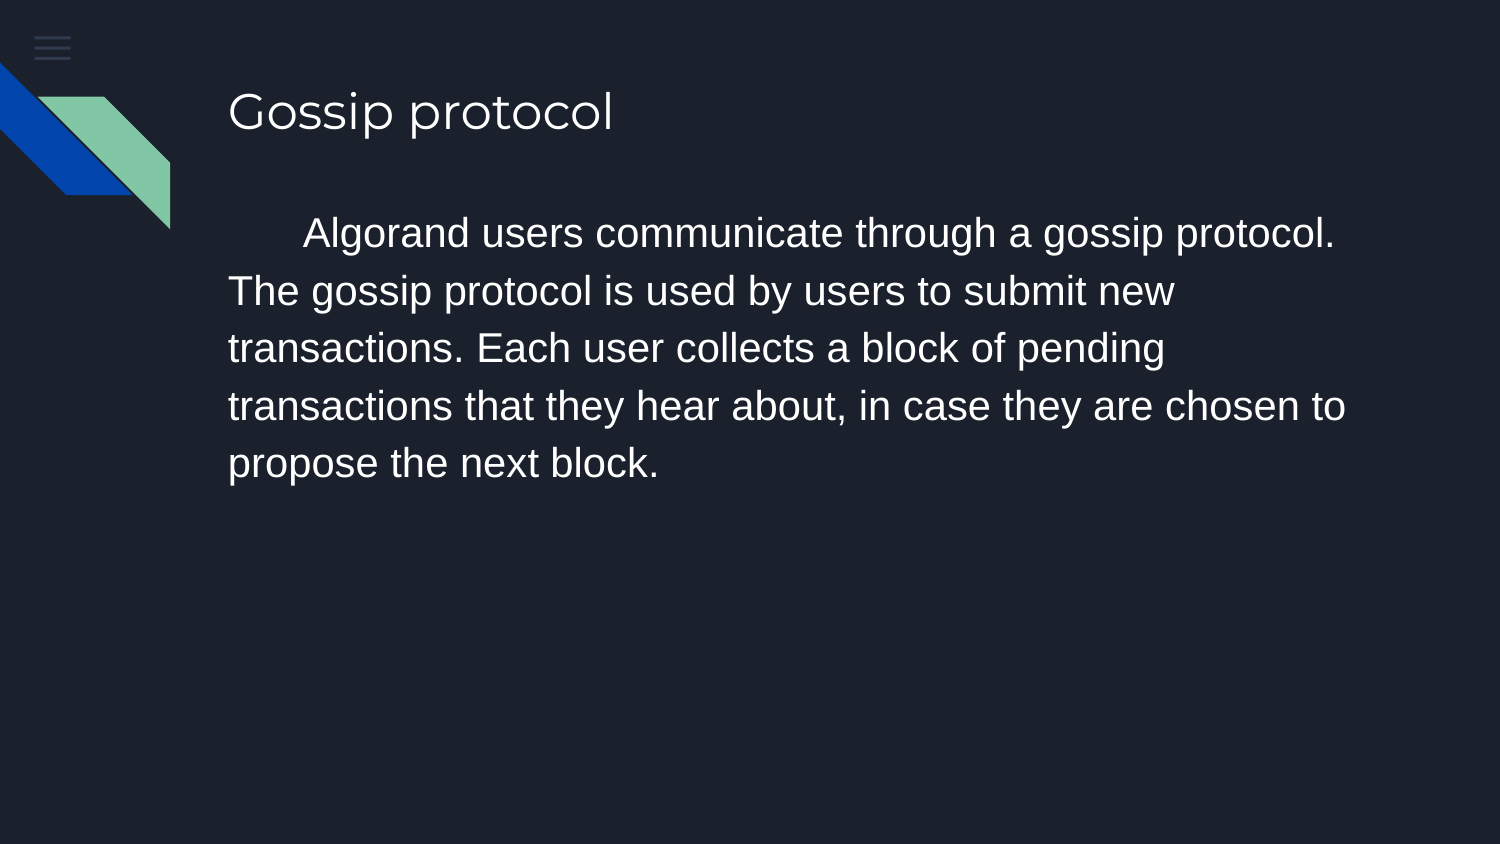

# Gossip protocol
Algorand users communicate through a gossip protocol. The gossip protocol is used by users to submit new transactions. Each user collects a block of pending transactions that they hear about, in case they are chosen to propose the next block.